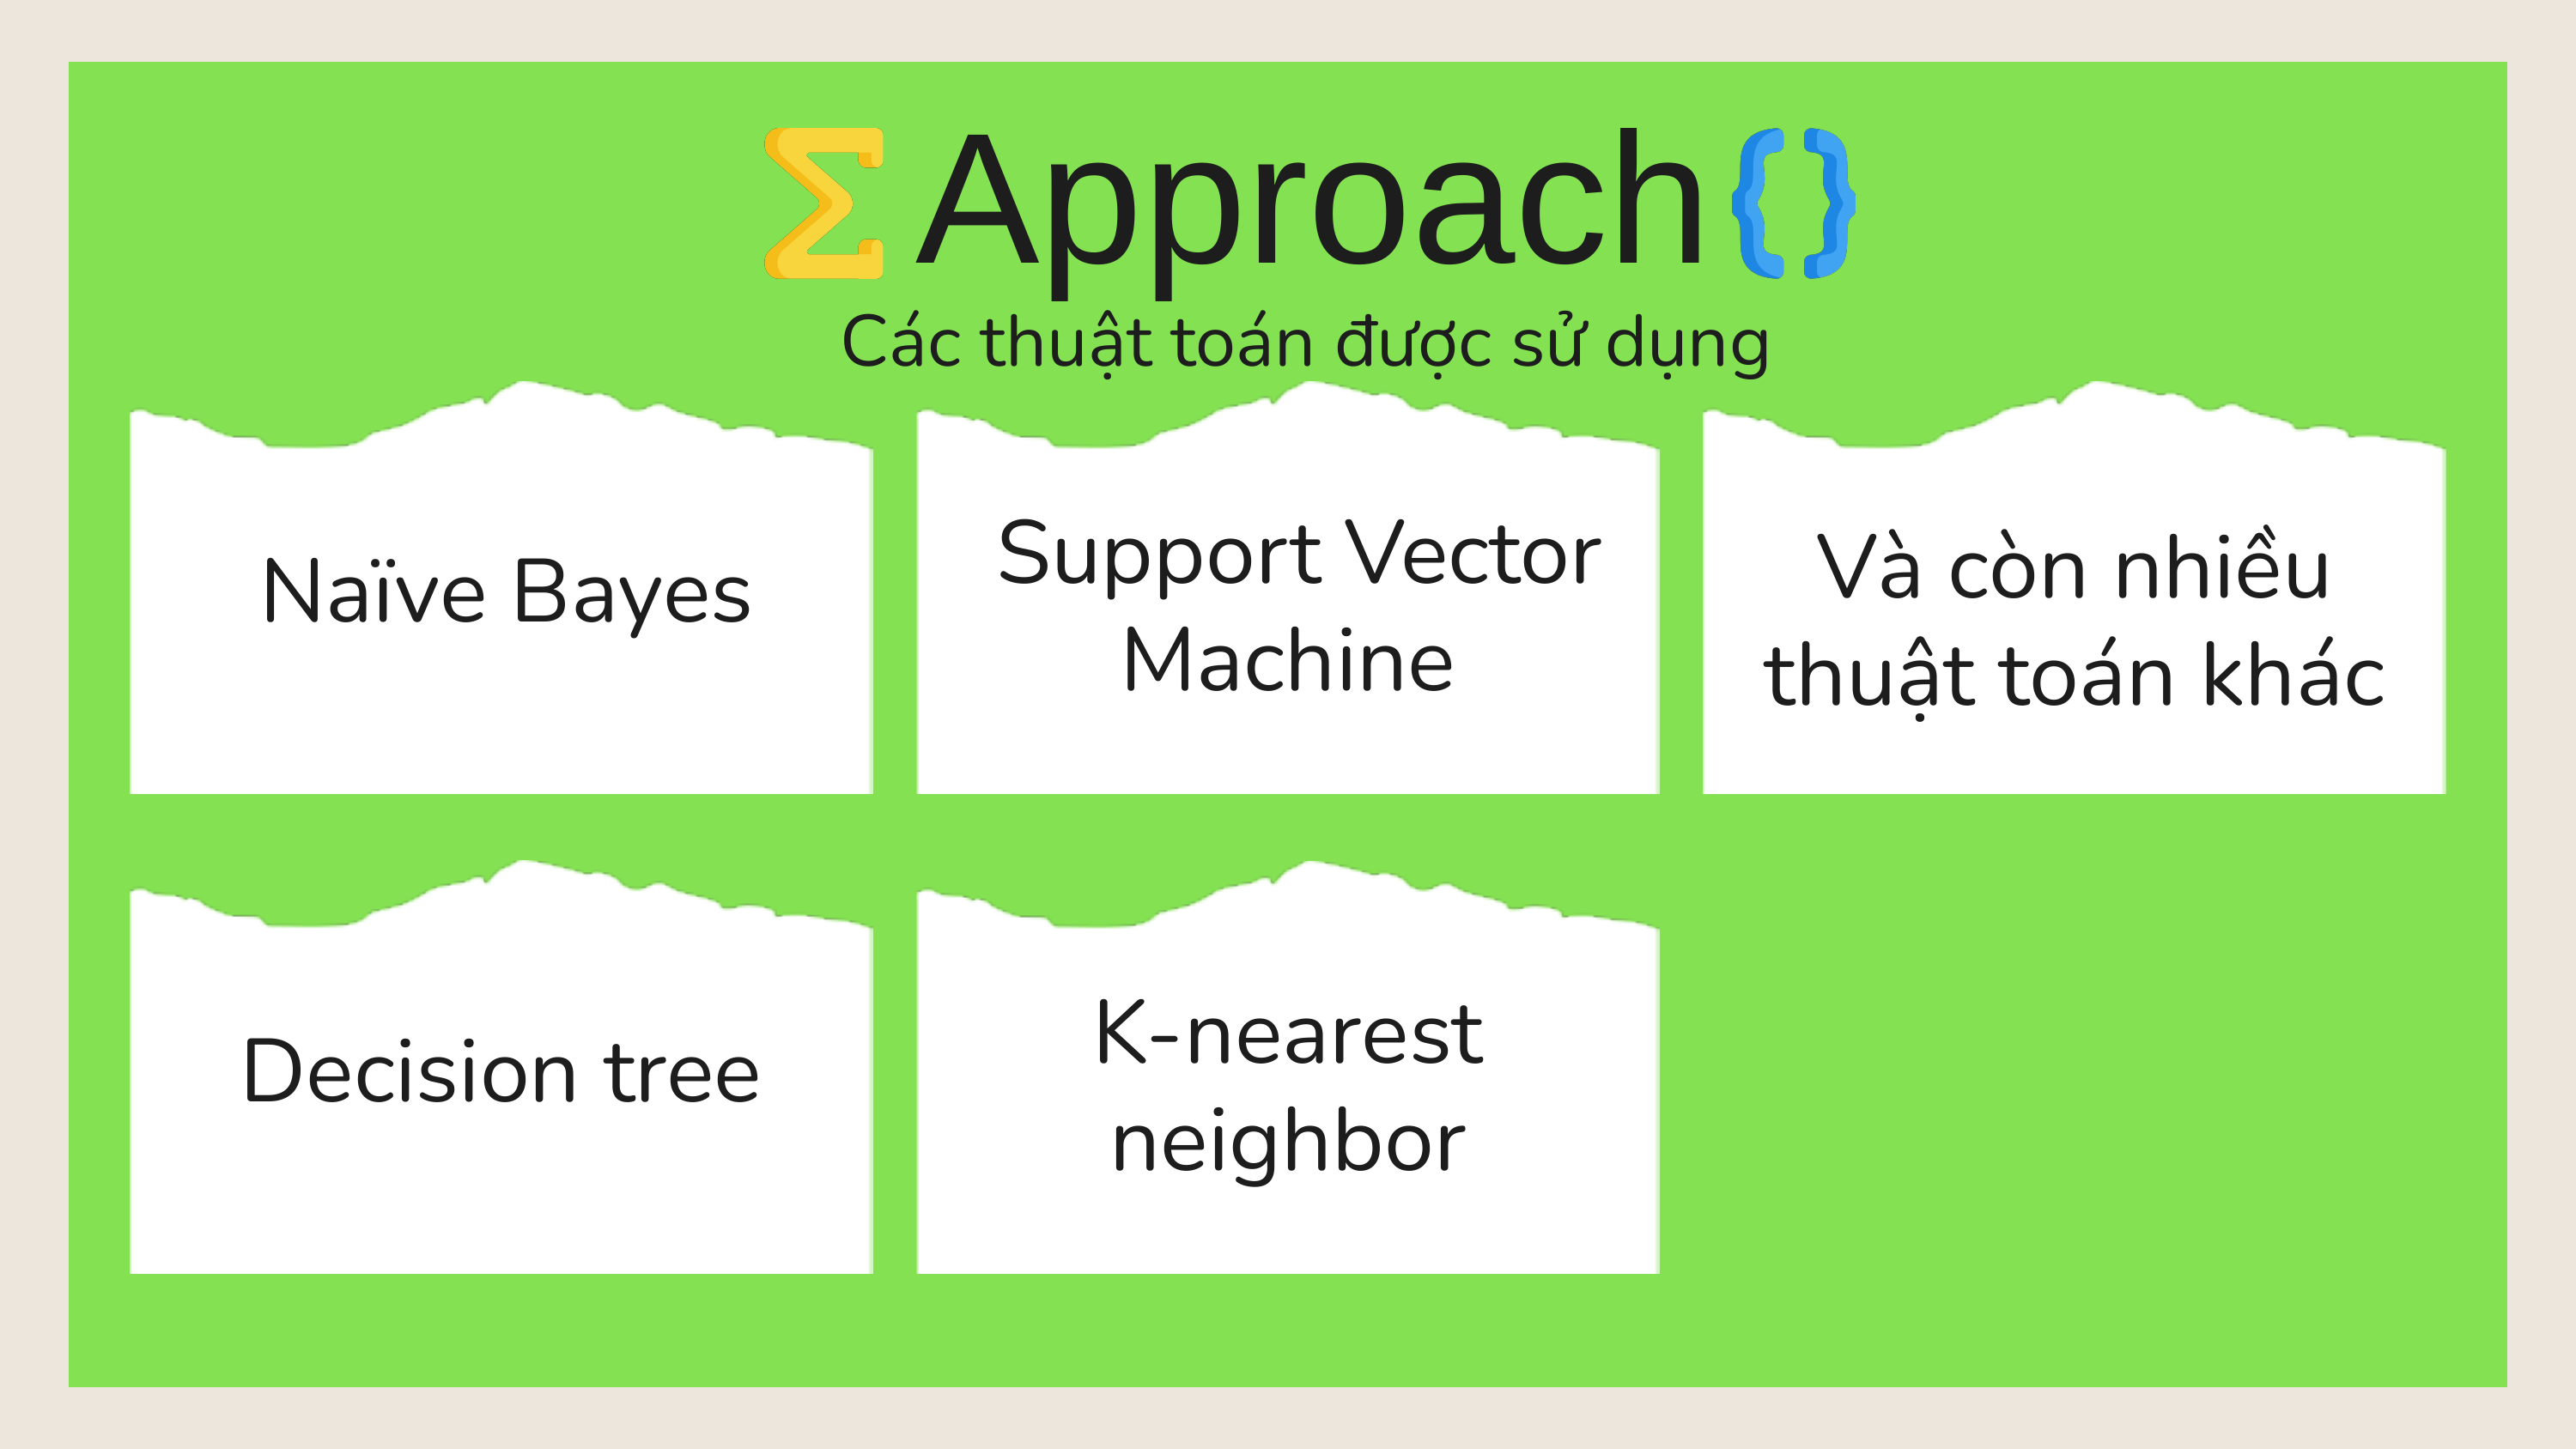

Approach

Các thuật toán được sử dụng

 Support Vector Machine
Và còn nhiều thuật toán khác
Naïve Bayes

K-nearest neighbor
Decision tree